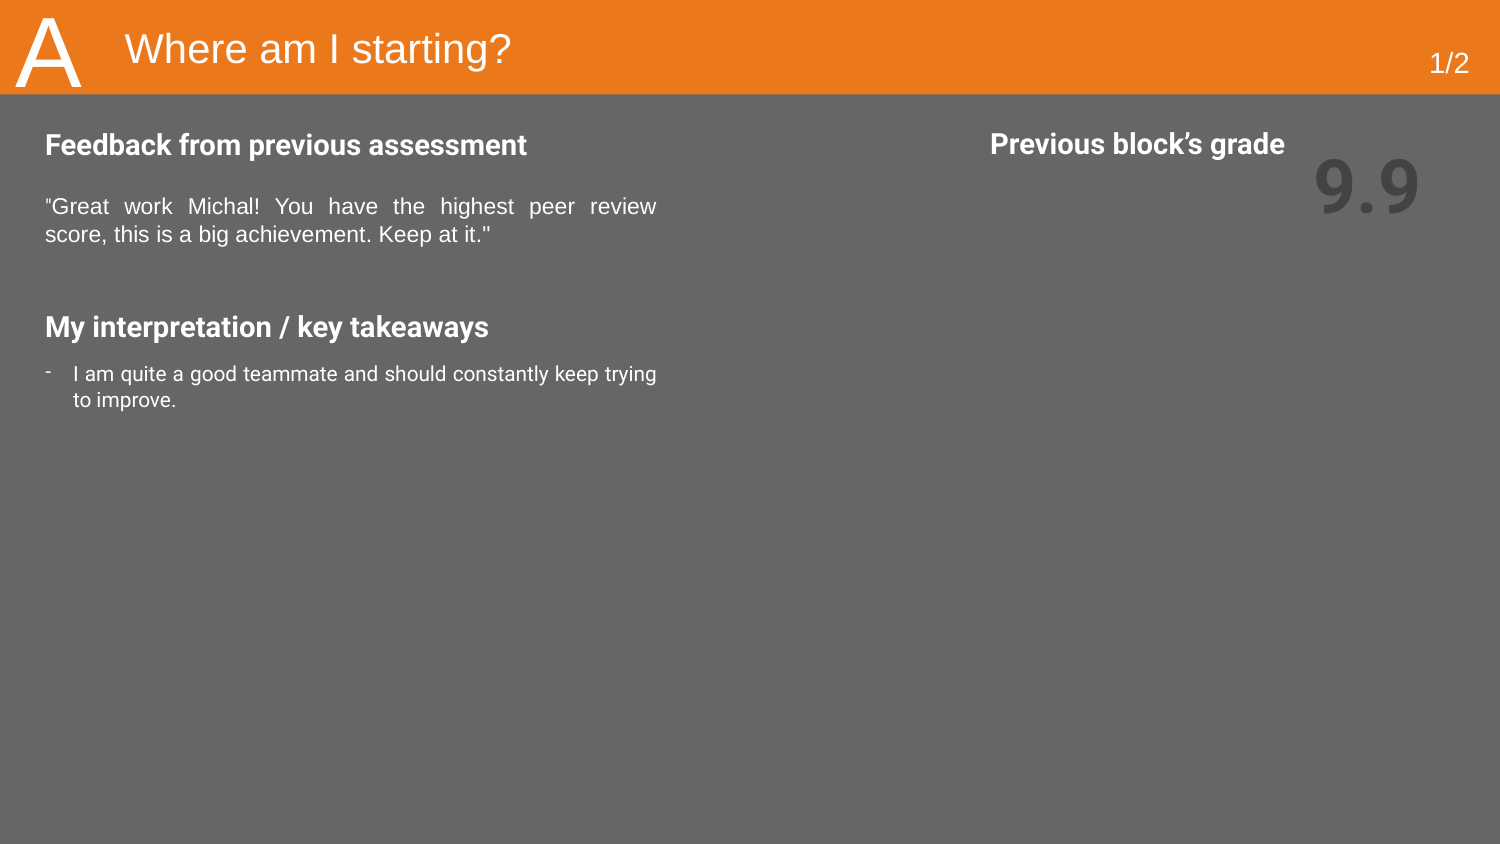

A
# Where am I starting?
1/2
Previous block’s grade

Feedback from previous assessment
9.9
"Great work Michal! You have the highest peer review score, this is a big achievement. Keep at it."

My interpretation / key takeaways
I am quite a good teammate and should constantly keep trying to improve.